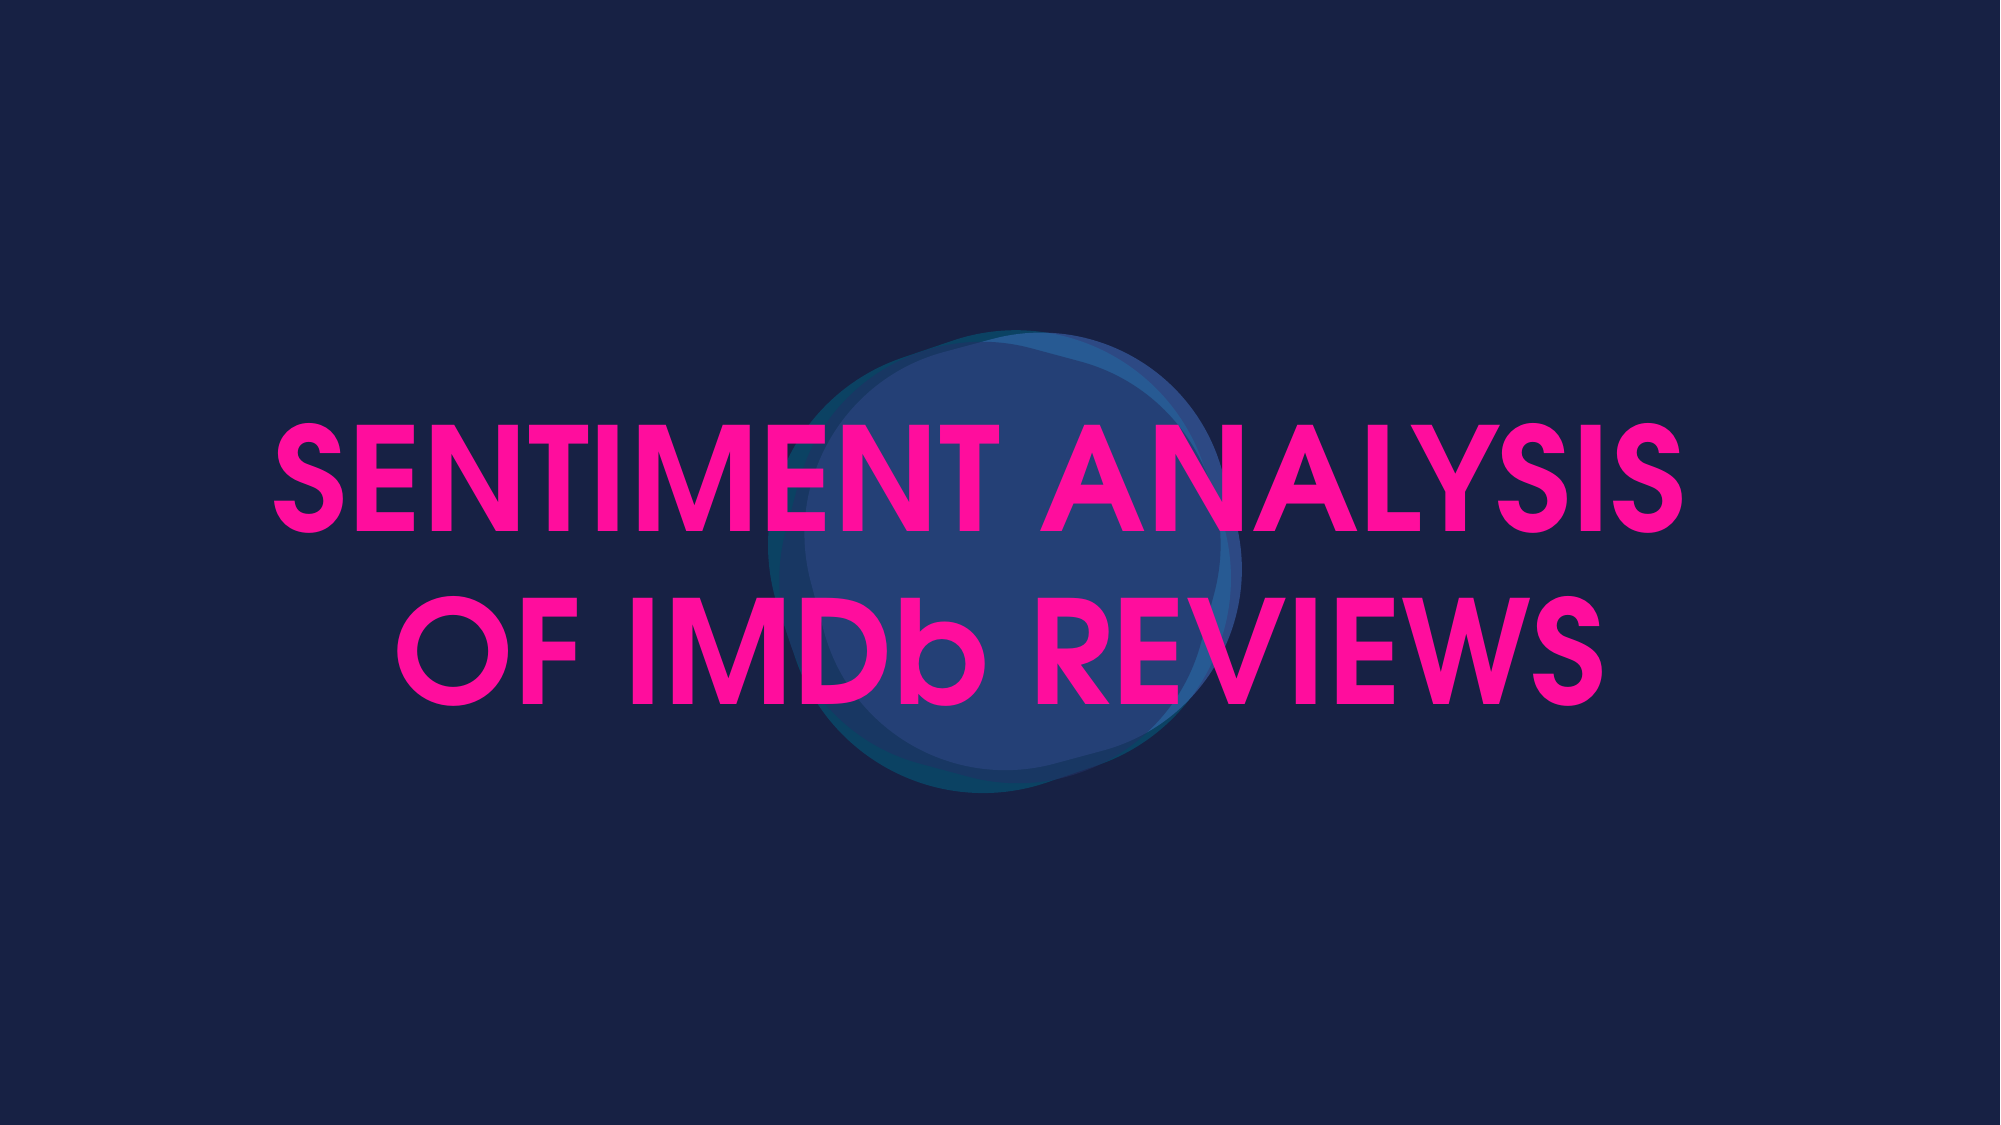

bb

SENTIMENT ANALYSIS
OF IMDb REVIEWS
https://www.pexels.com/photo/ocean-water-wave-photo-1295138/
aa